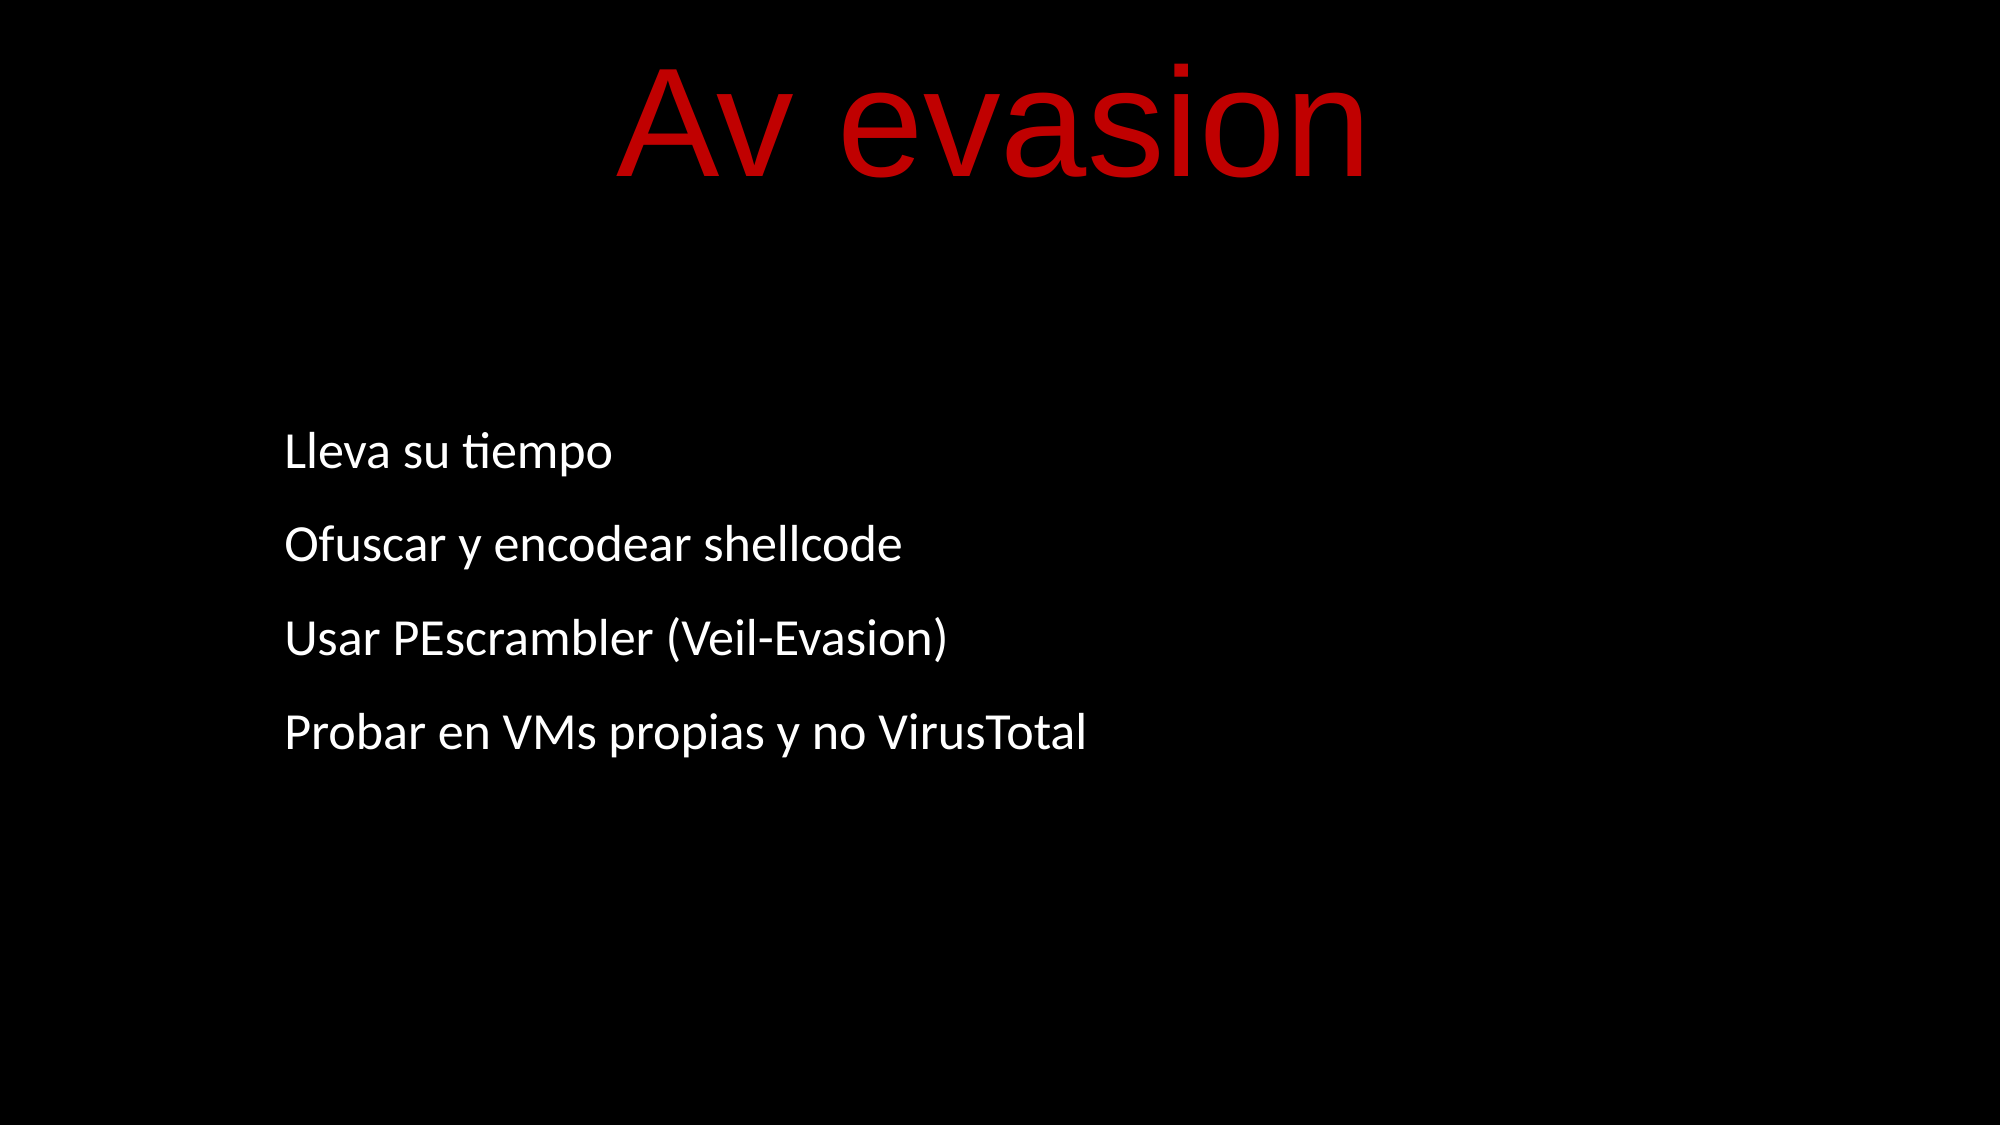

Av evasion
Lleva su tiempo
Ofuscar y encodear shellcode
Usar PEscrambler (Veil-Evasion)
Probar en VMs propias y no VirusTotal